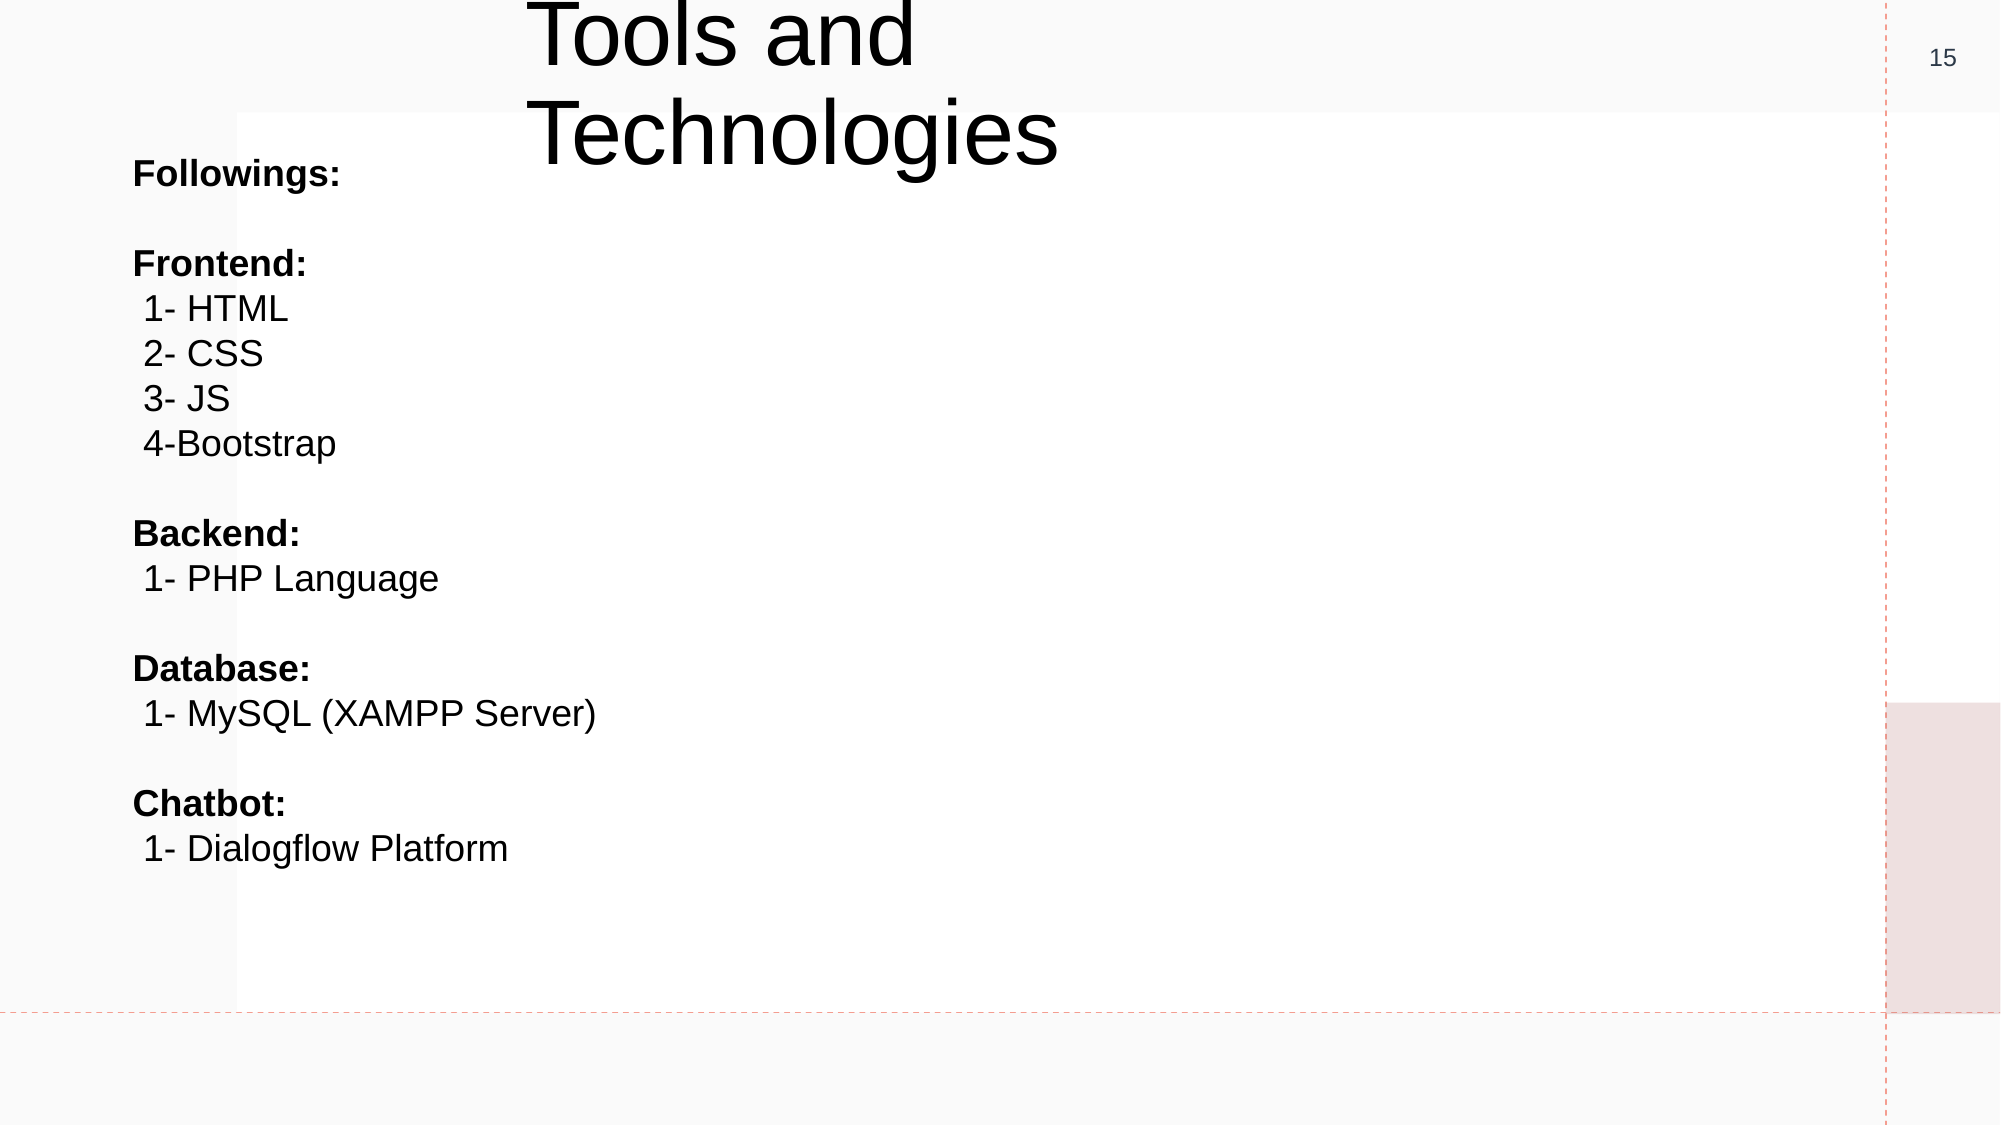

15
# Tools and Technologies
Followings:

Frontend:
 1- HTML
 2- CSS
 3- JS
 4-Bootstrap

Backend:
 1- PHP Language

Database:
 1- MySQL (XAMPP Server)

Chatbot:
 1- Dialogflow Platform